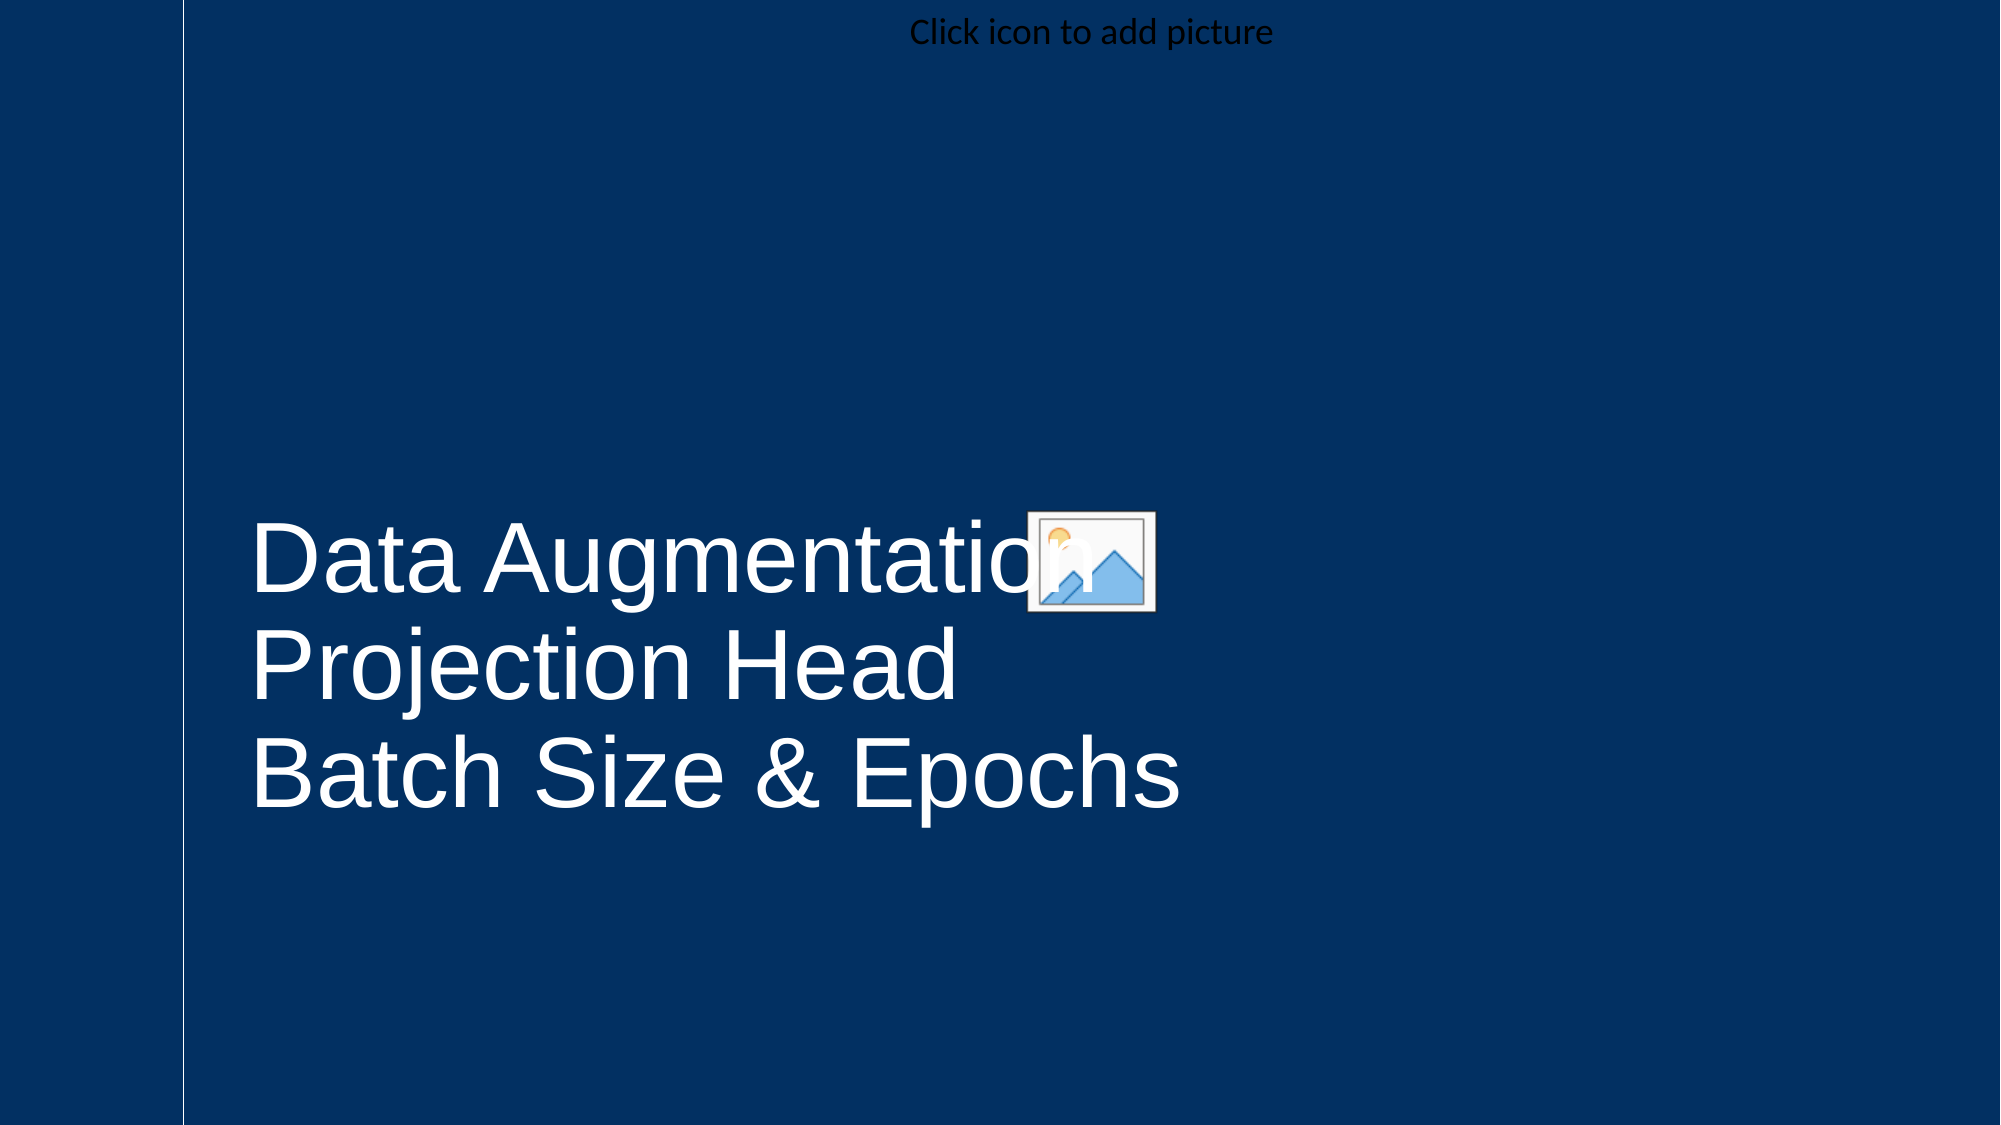

# Data Augmentation Projection Head Batch Size & Epochs